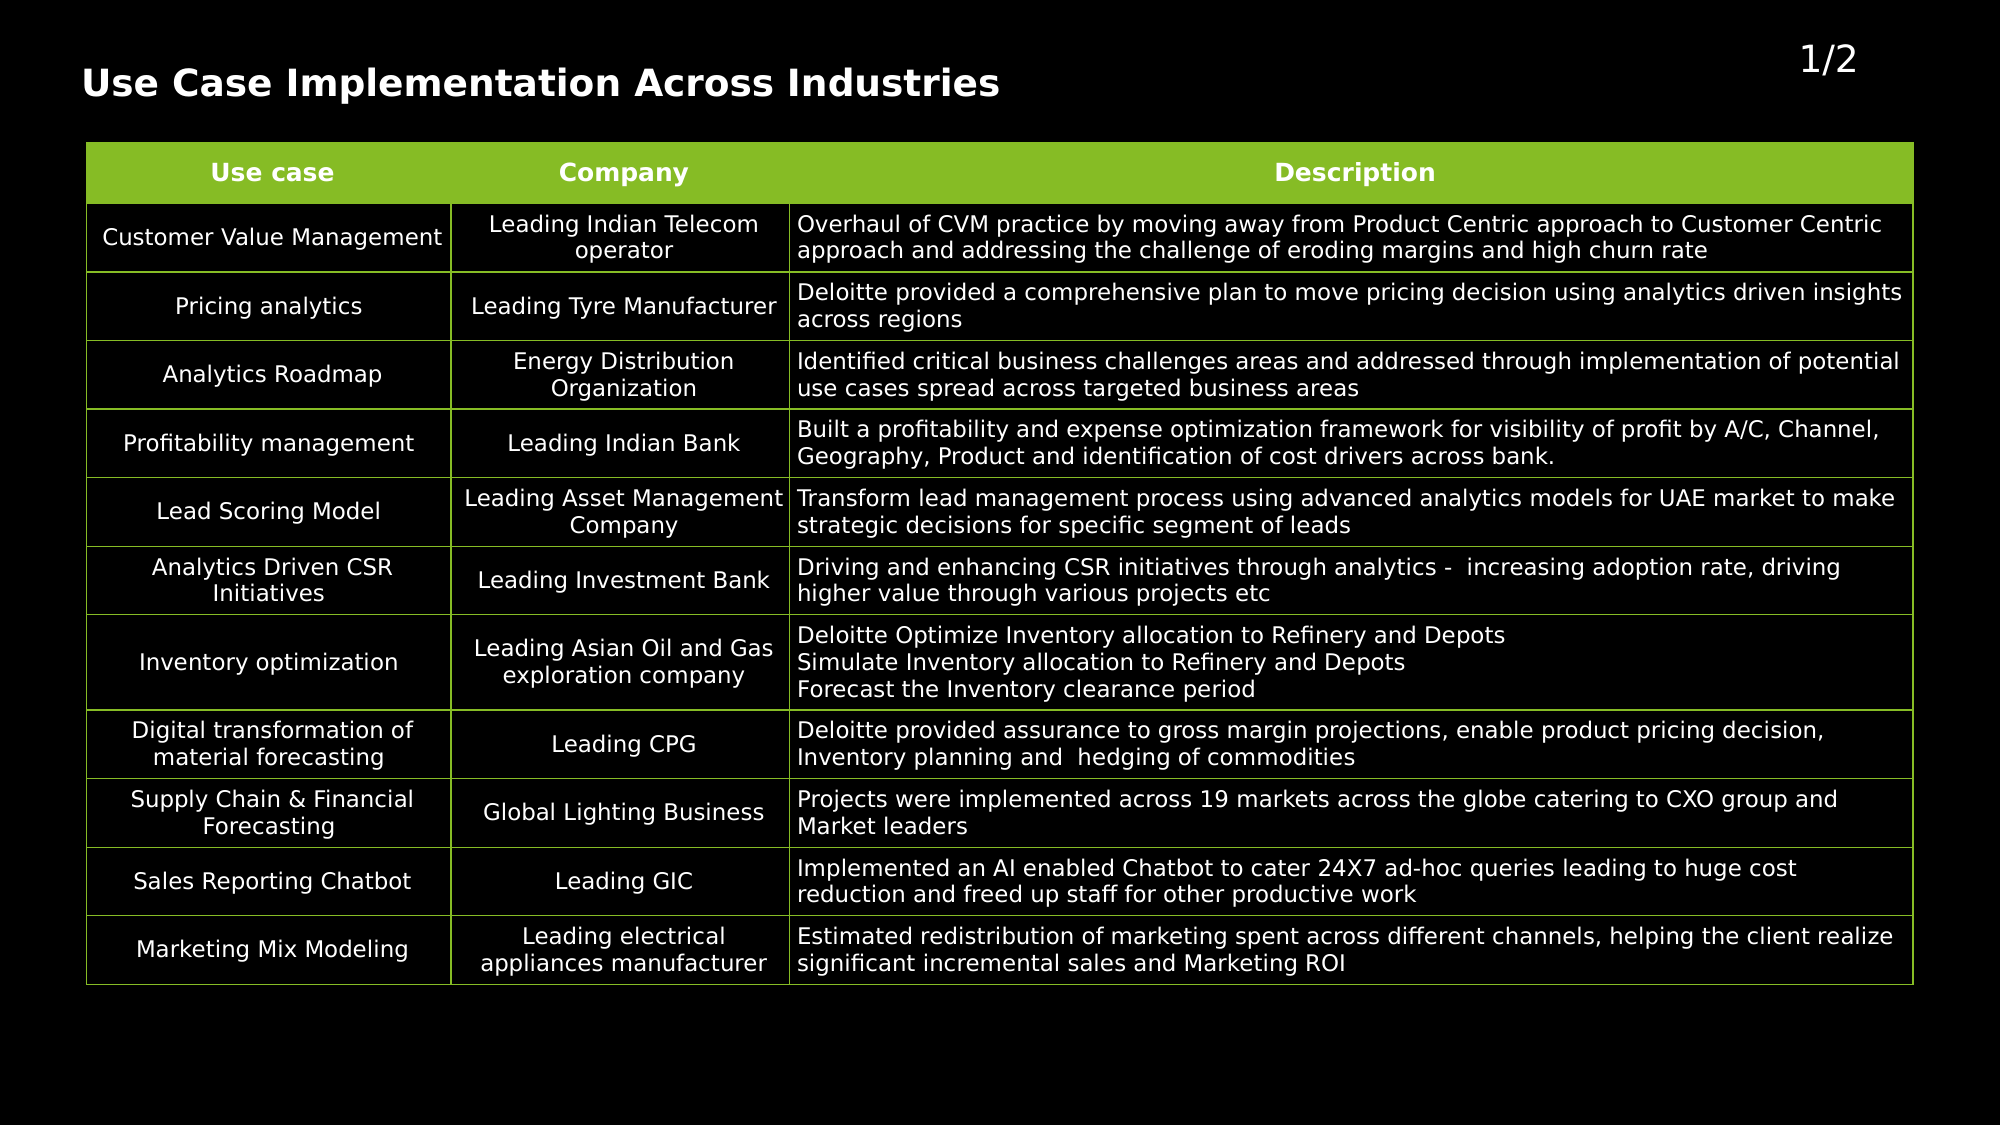

1/2
Use Case Implementation Across Industries
| Use case | Company | Description |
| --- | --- | --- |
| Customer Value Management | Leading Indian Telecom operator | Overhaul of CVM practice by moving away from Product Centric approach to Customer Centric approach and addressing the challenge of eroding margins and high churn rate |
| Pricing analytics | Leading Tyre Manufacturer | Deloitte provided a comprehensive plan to move pricing decision using analytics driven insights across regions |
| Analytics Roadmap | Energy Distribution Organization | Identified critical business challenges areas and addressed through implementation of potential use cases spread across targeted business areas |
| Profitability management | Leading Indian Bank | Built a profitability and expense optimization framework for visibility of profit by A/C, Channel, Geography, Product and identification of cost drivers across bank. |
| Lead Scoring Model | Leading Asset Management Company | Transform lead management process using advanced analytics models for UAE market to make strategic decisions for specific segment of leads |
| Analytics Driven CSR Initiatives | Leading Investment Bank | Driving and enhancing CSR initiatives through analytics - increasing adoption rate, driving higher value through various projects etc |
| Inventory optimization | Leading Asian Oil and Gas exploration company | Deloitte Optimize Inventory allocation to Refinery and Depots Simulate Inventory allocation to Refinery and Depots Forecast the Inventory clearance period |
| Digital transformation of material forecasting | Leading CPG | Deloitte provided assurance to gross margin projections, enable product pricing decision, Inventory planning and hedging of commodities |
| Supply Chain & Financial Forecasting | Global Lighting Business | Projects were implemented across 19 markets across the globe catering to CXO group and Market leaders |
| Sales Reporting Chatbot | Leading GIC | Implemented an AI enabled Chatbot to cater 24X7 ad-hoc queries leading to huge cost reduction and freed up staff for other productive work |
| Marketing Mix Modeling | Leading electrical appliances manufacturer | Estimated redistribution of marketing spent across different channels, helping the client realize significant incremental sales and Marketing ROI |